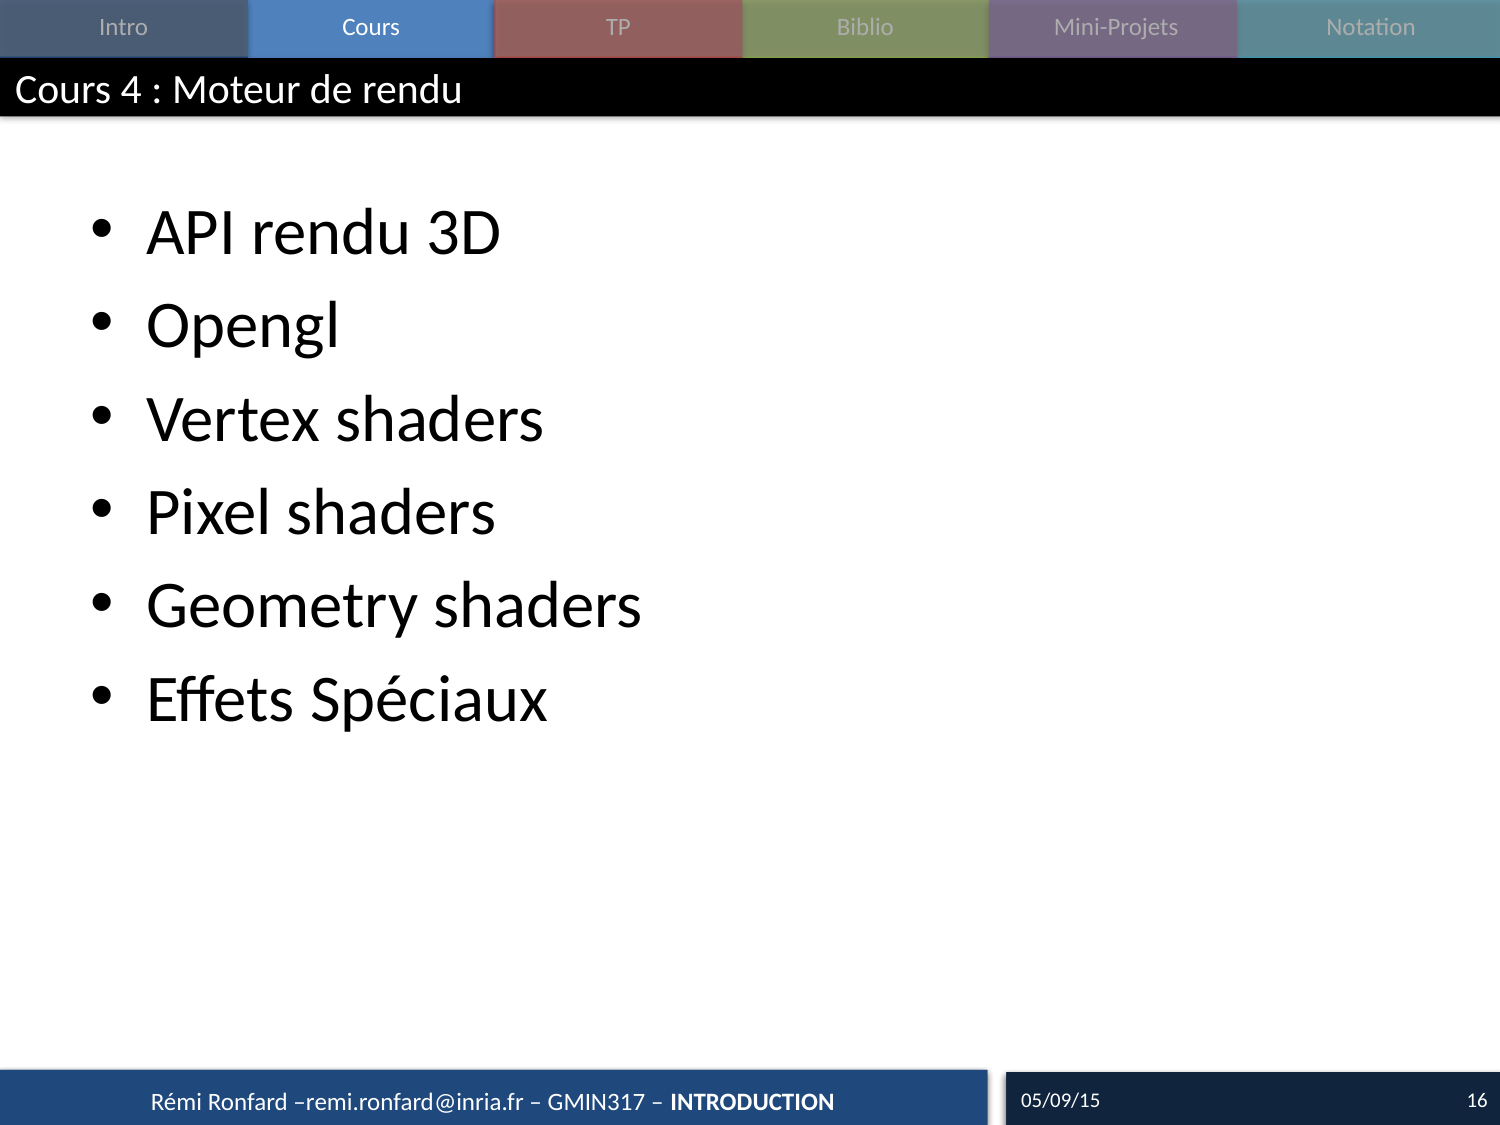

# Cours 4 : Moteur de rendu
API rendu 3D
Opengl
Vertex shaders
Pixel shaders
Geometry shaders
Effets Spéciaux
05/09/15
16
Rémi Ronfard –remi.ronfard@inria.fr – GMIN317 – INTRODUCTION